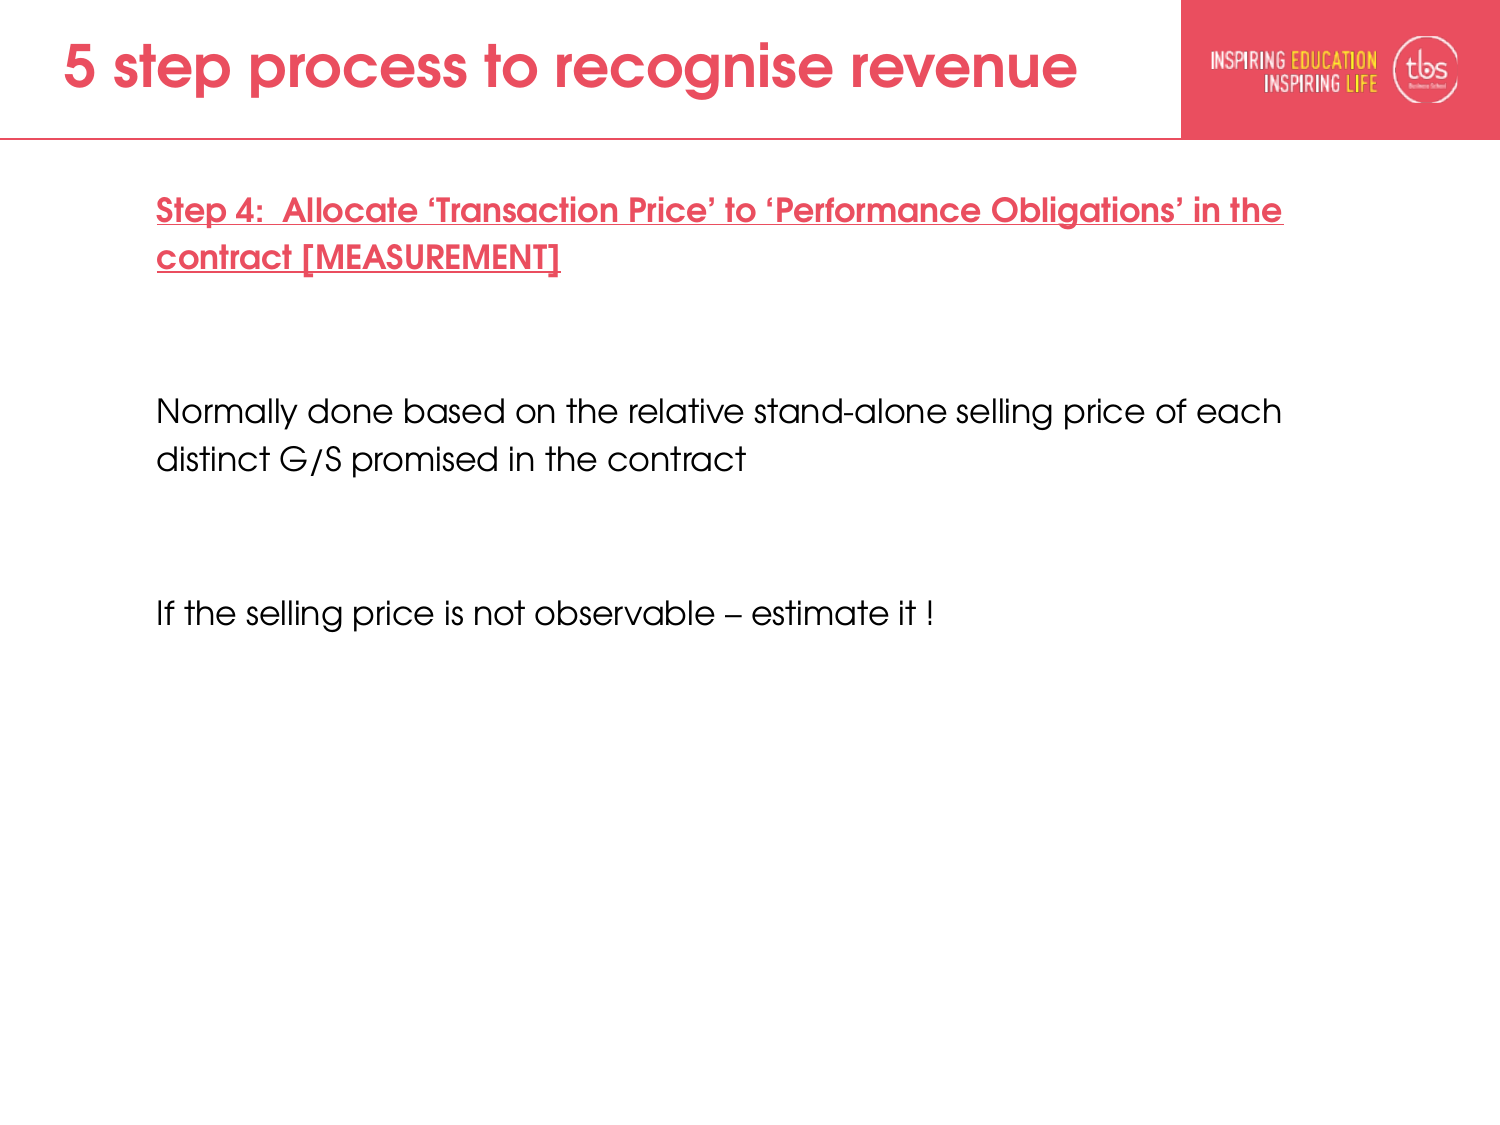

# 5 step process to recognise revenue
Step 4:  Allocate ‘Transaction Price’ to ‘Performance Obligations’ in the contract [MEASUREMENT]

Normally done based on the relative stand-alone selling price of each distinct G/S promised in the contract

If the selling price is not observable – estimate it !